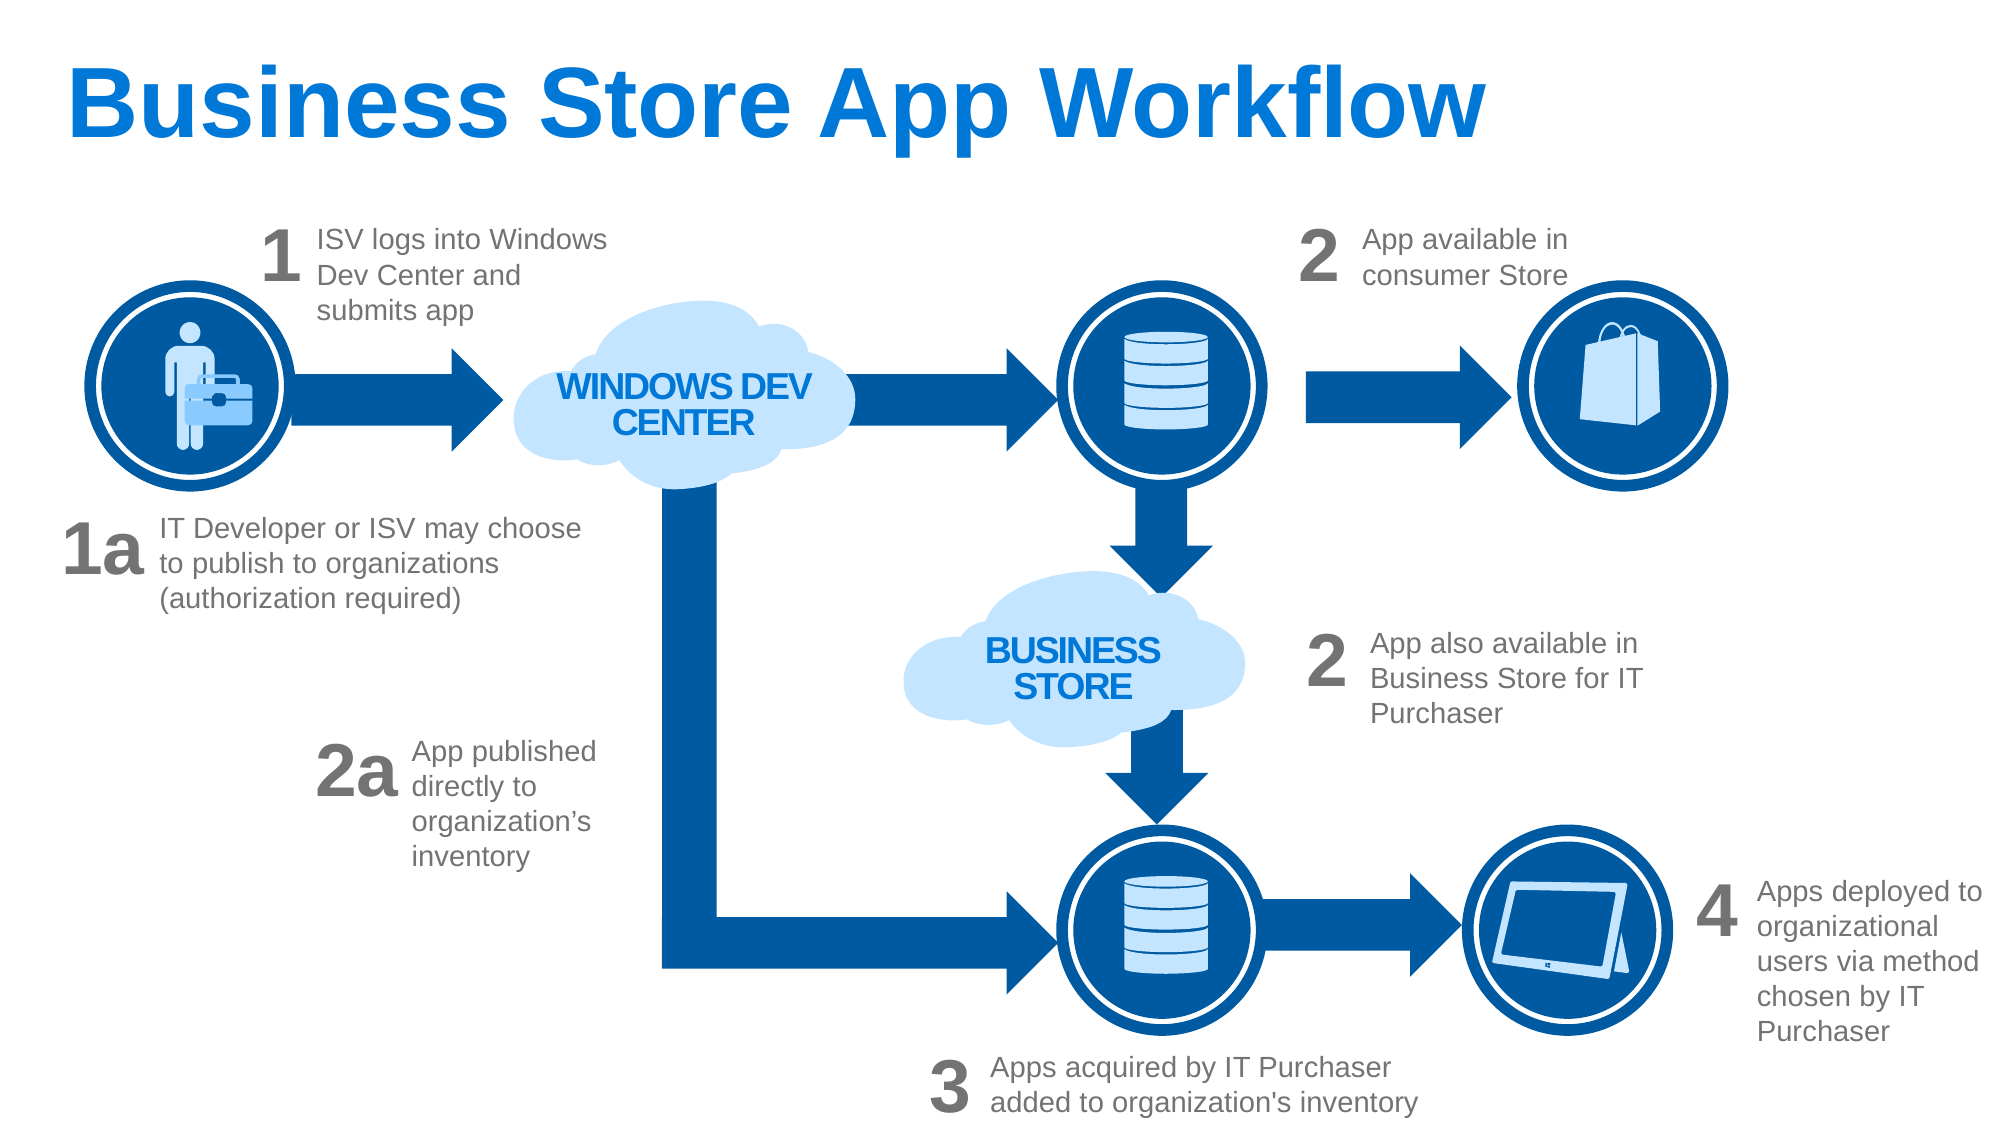

# Business Store App Workflow
1
ISV logs into Windows Dev Center and submits app

Windows Dev center

2
App available in consumer Store

1a
IT Developer or ISV may choose to publish to organizations  (authorization required)
2a
App published directly to organization’s inventory

2
App also available in
Business Store for IT Purchaser
Business
store

3
Apps acquired by IT Purchaser
added to organization's inventory
4
Apps deployed to organizational users via method chosen by IT Purchaser